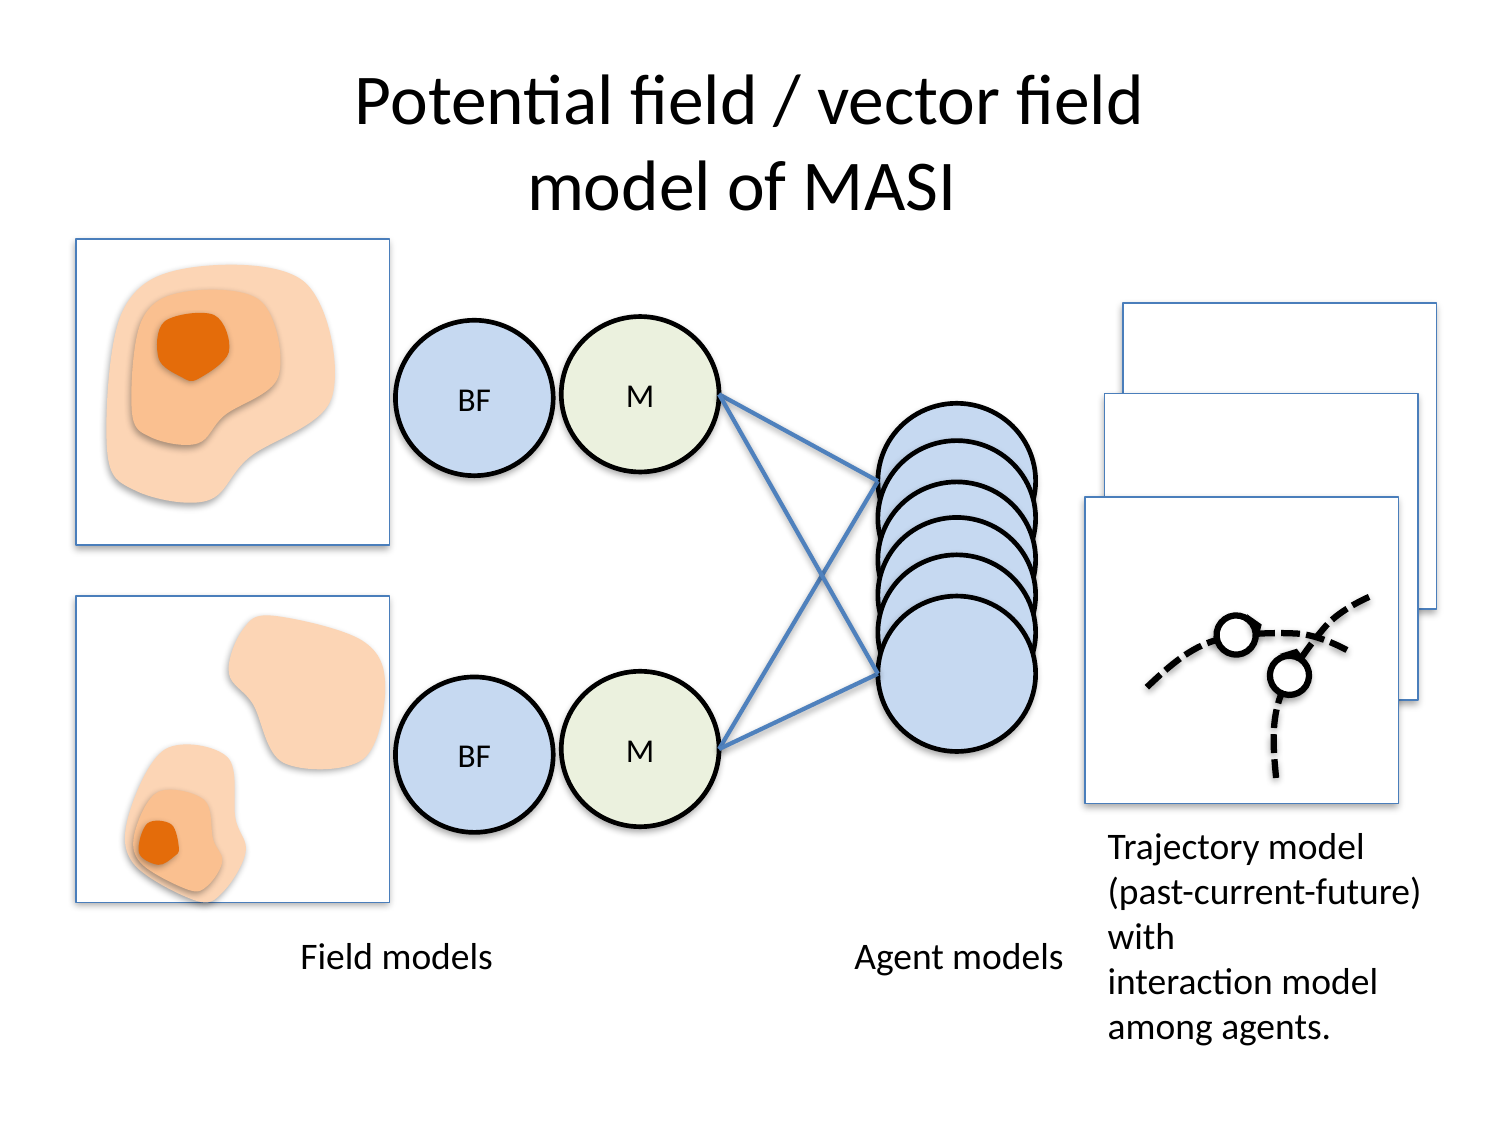

# Potential field / vector field model of MASI

M
BF

M
BF

Trajectory model
(past-current-future)
with
interaction model
among agents.

Agent models
Field models